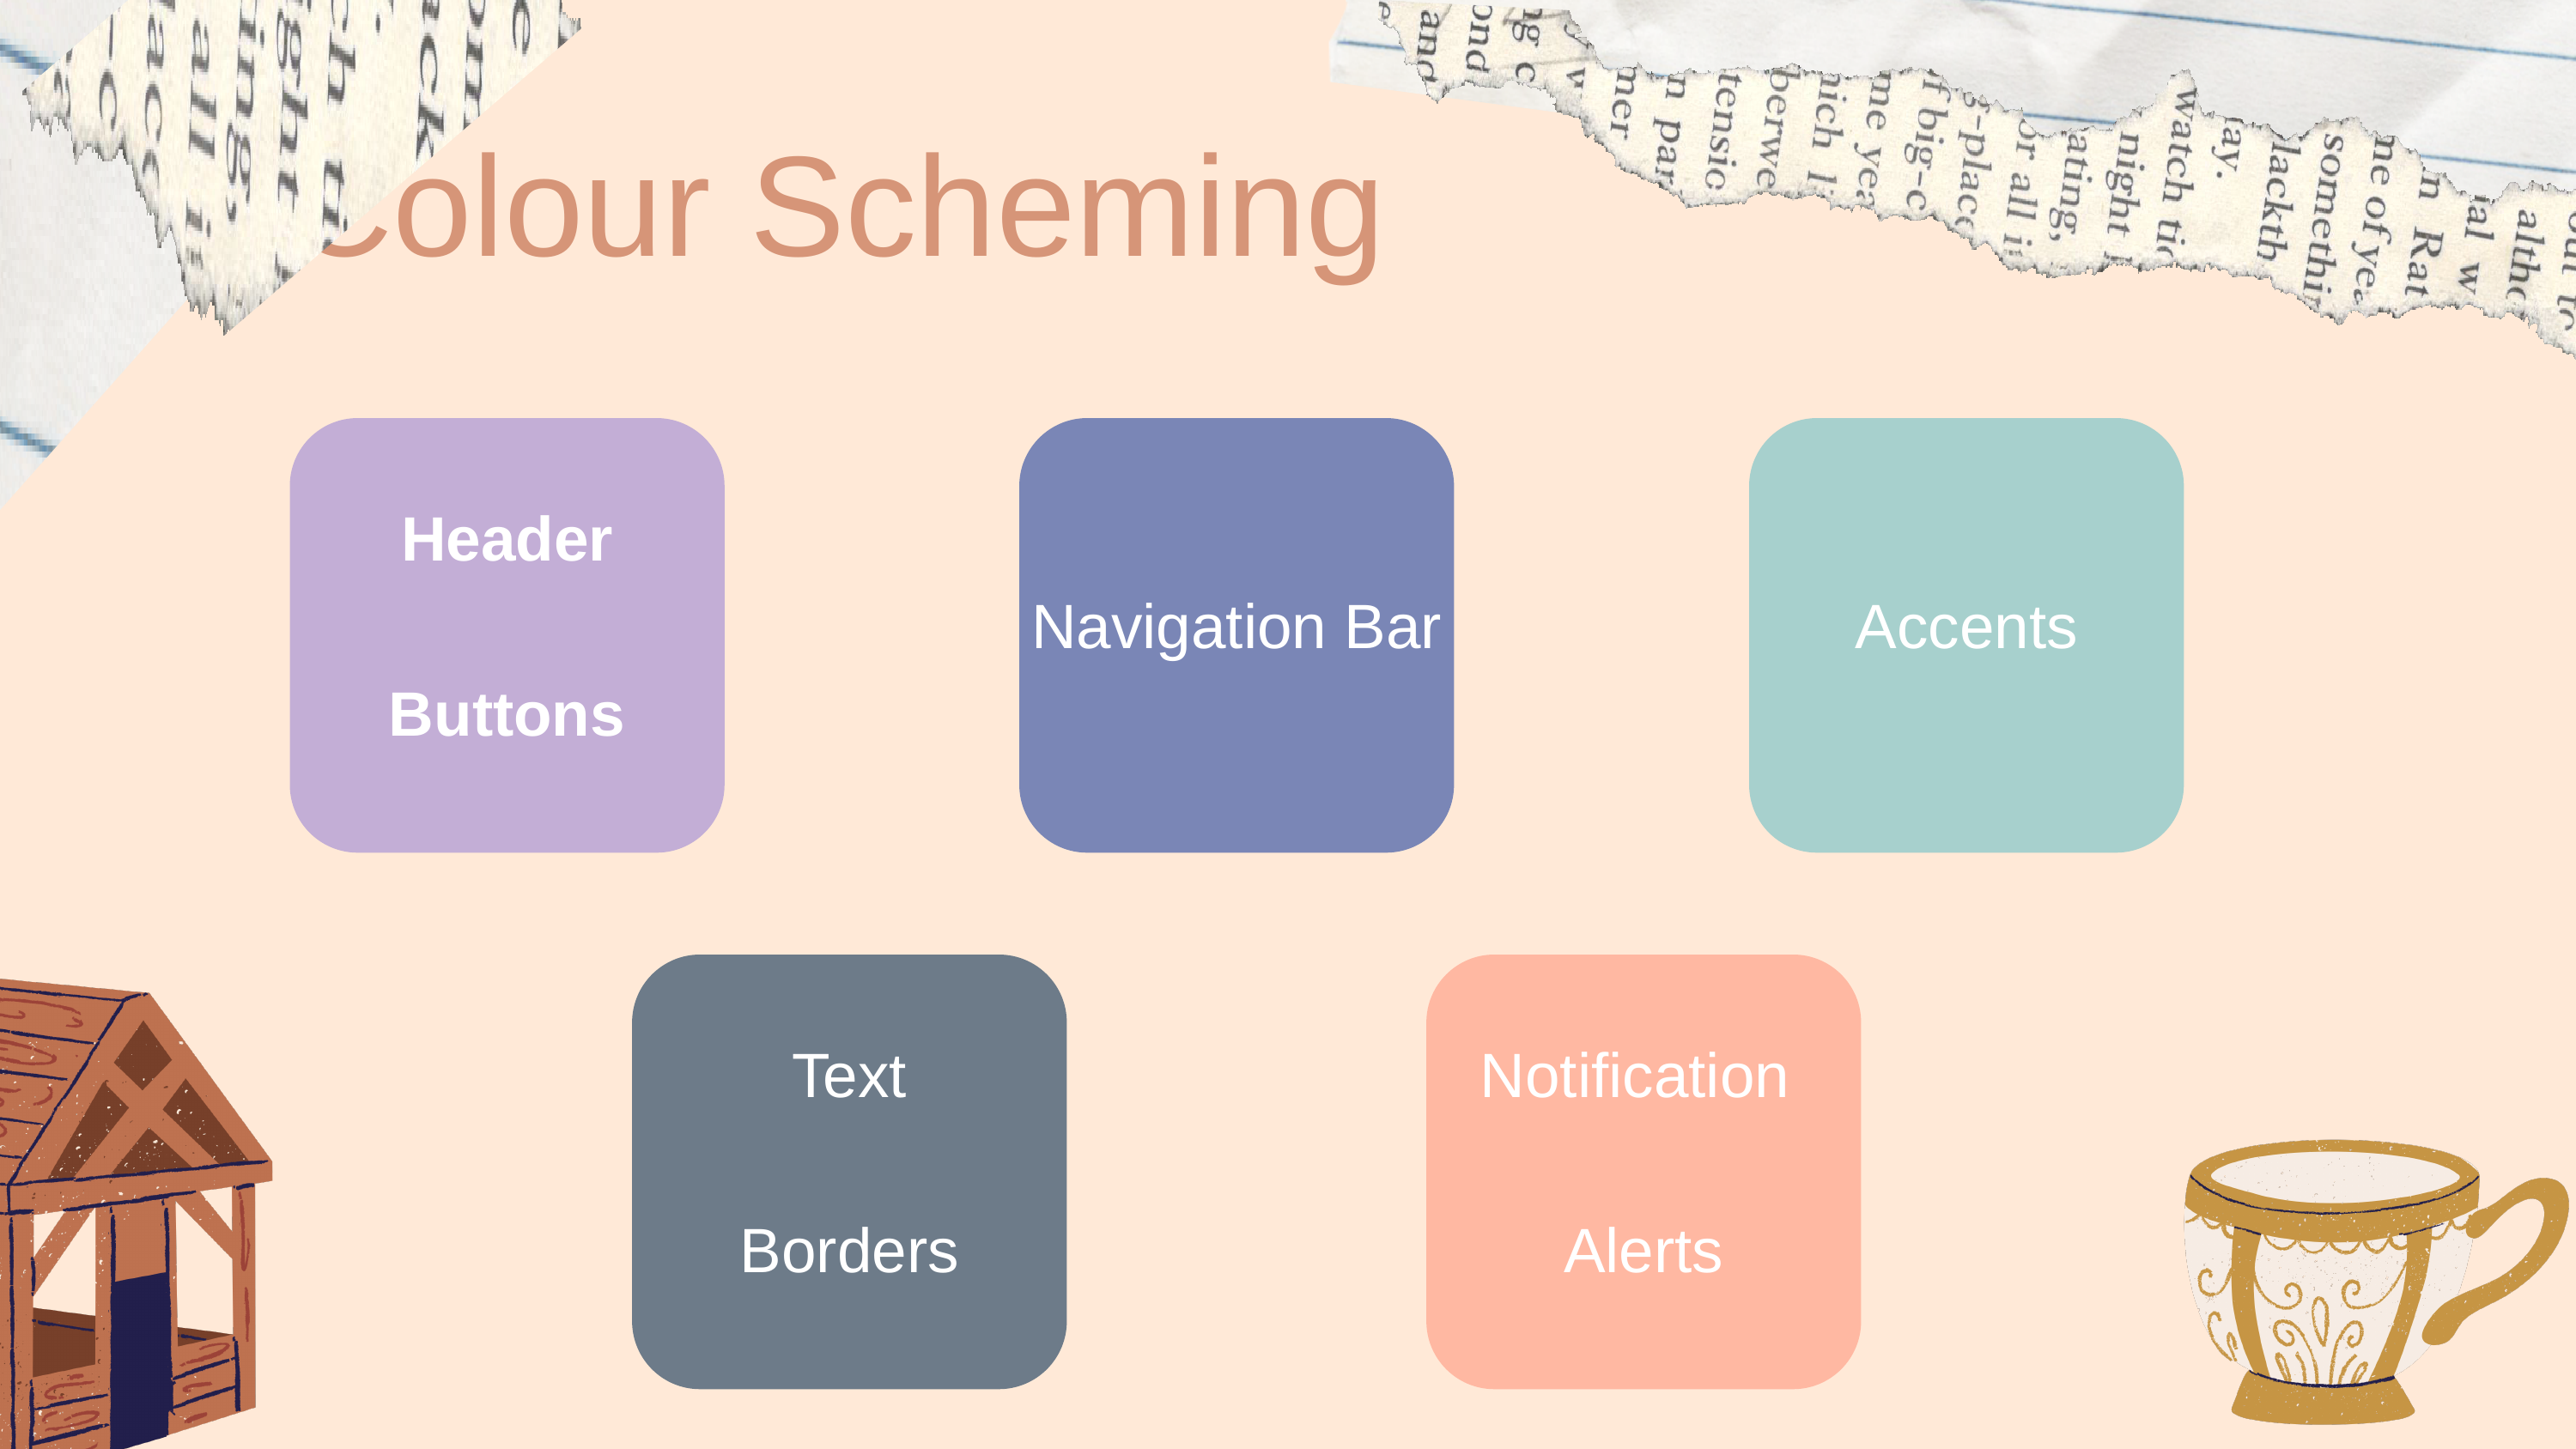

Colour Scheming

Header

Buttons

Navigation Bar

Accents

Text

Borders

Notification

Alerts